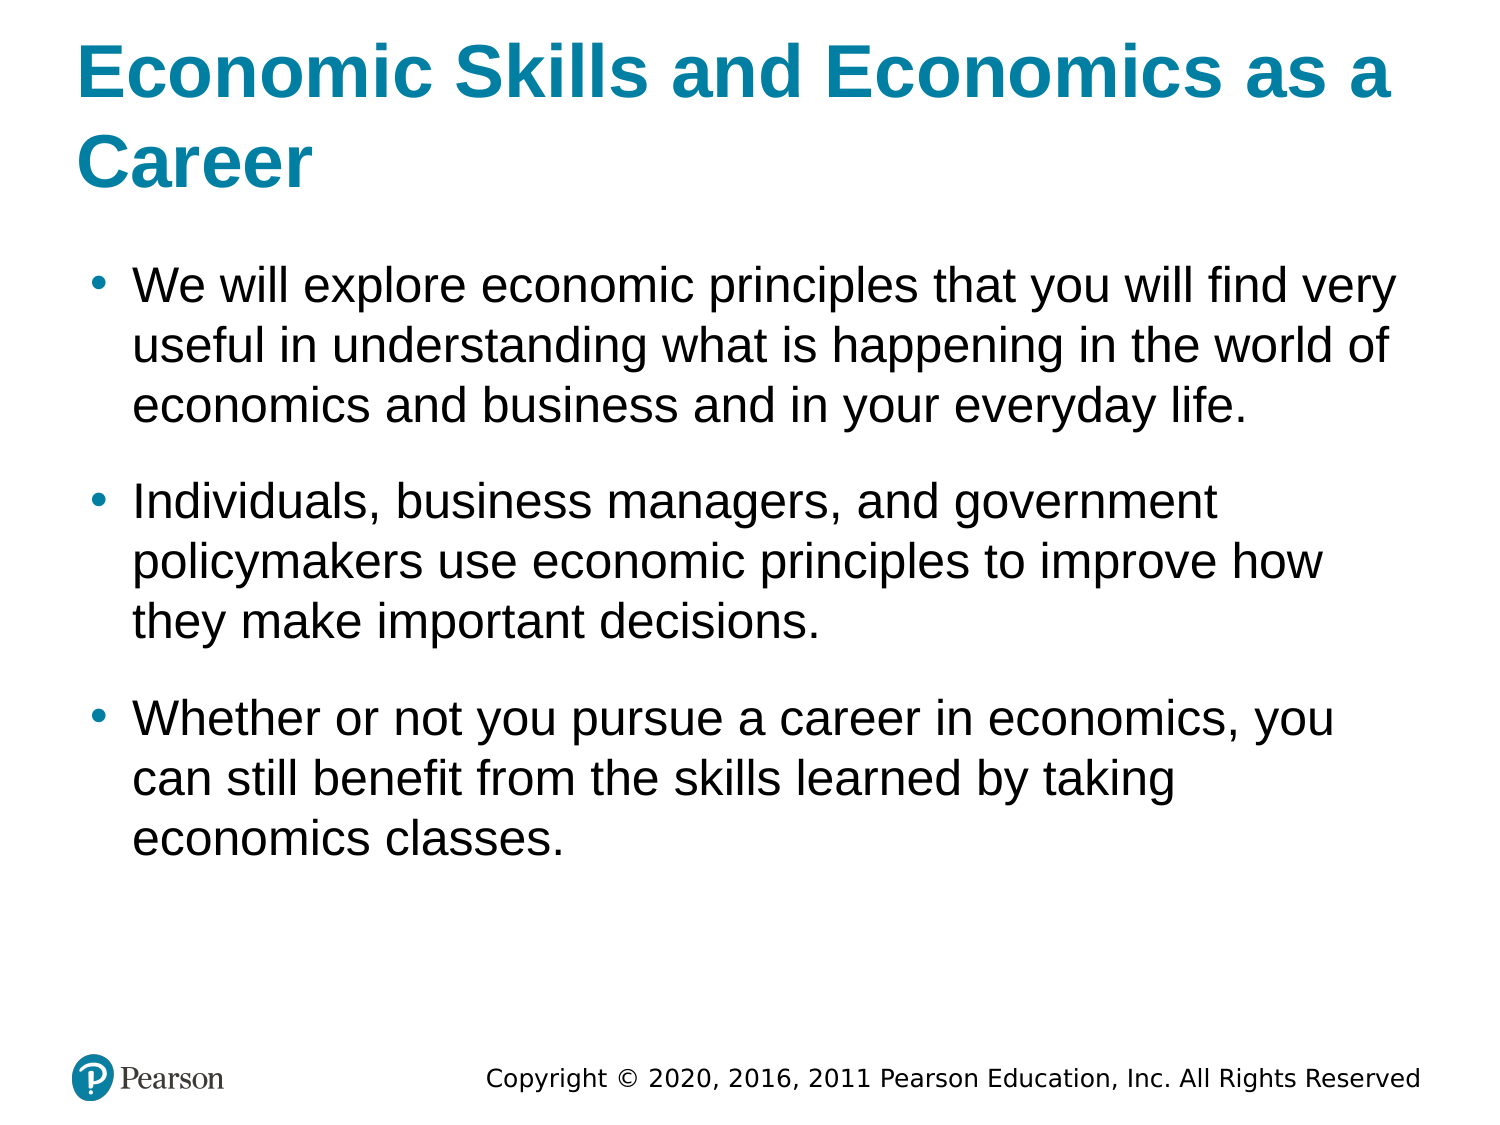

# Economic Skills and Economics as a Career
We will explore economic principles that you will find very useful in understanding what is happening in the world of economics and business and in your everyday life.
Individuals, business managers, and government policymakers use economic principles to improve how they make important decisions.
Whether or not you pursue a career in economics, you can still benefit from the skills learned by taking economics classes.